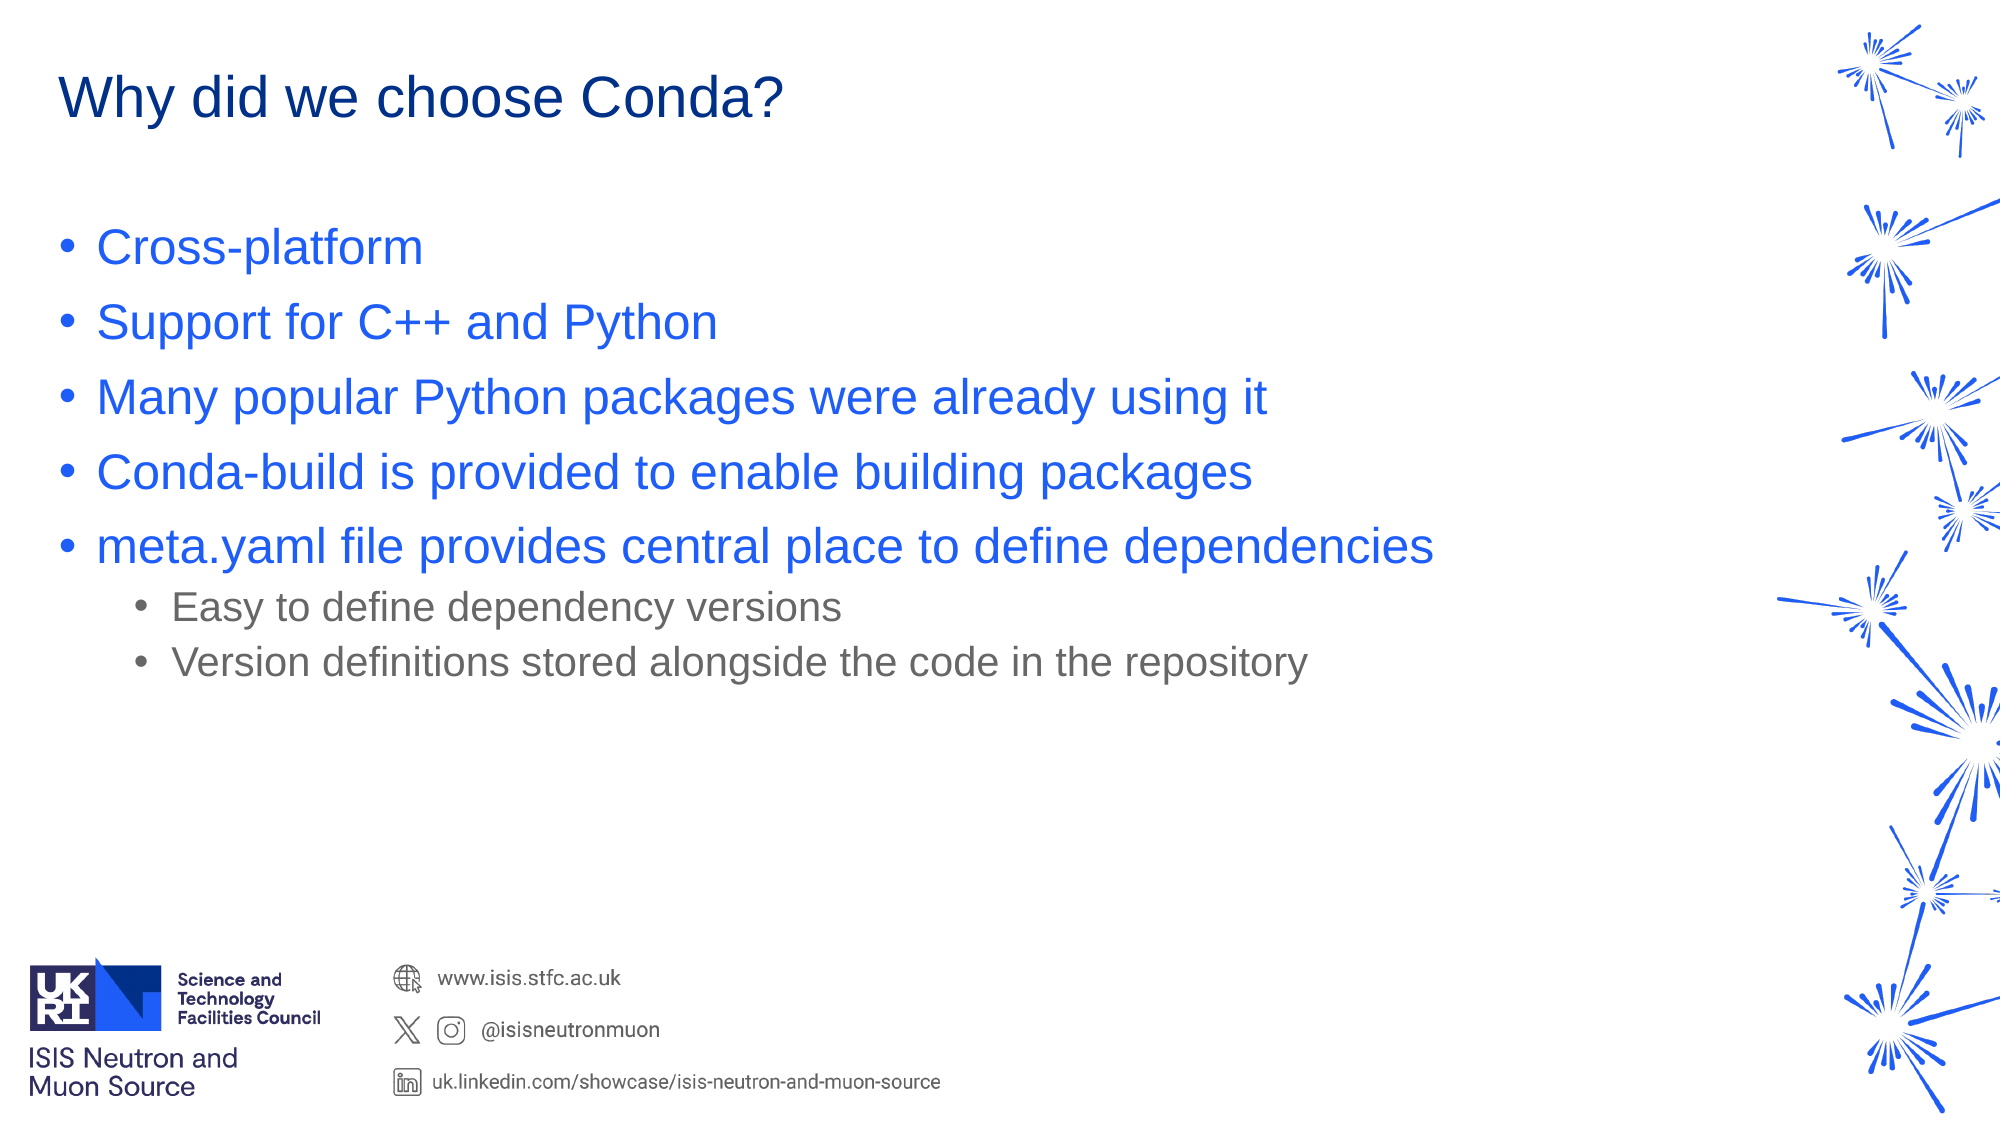

# Why did we choose Conda?
Cross-platform
Support for C++ and Python
Many popular Python packages were already using it
Conda-build is provided to enable building packages
meta.yaml file provides central place to define dependencies
Easy to define dependency versions
Version definitions stored alongside the code in the repository